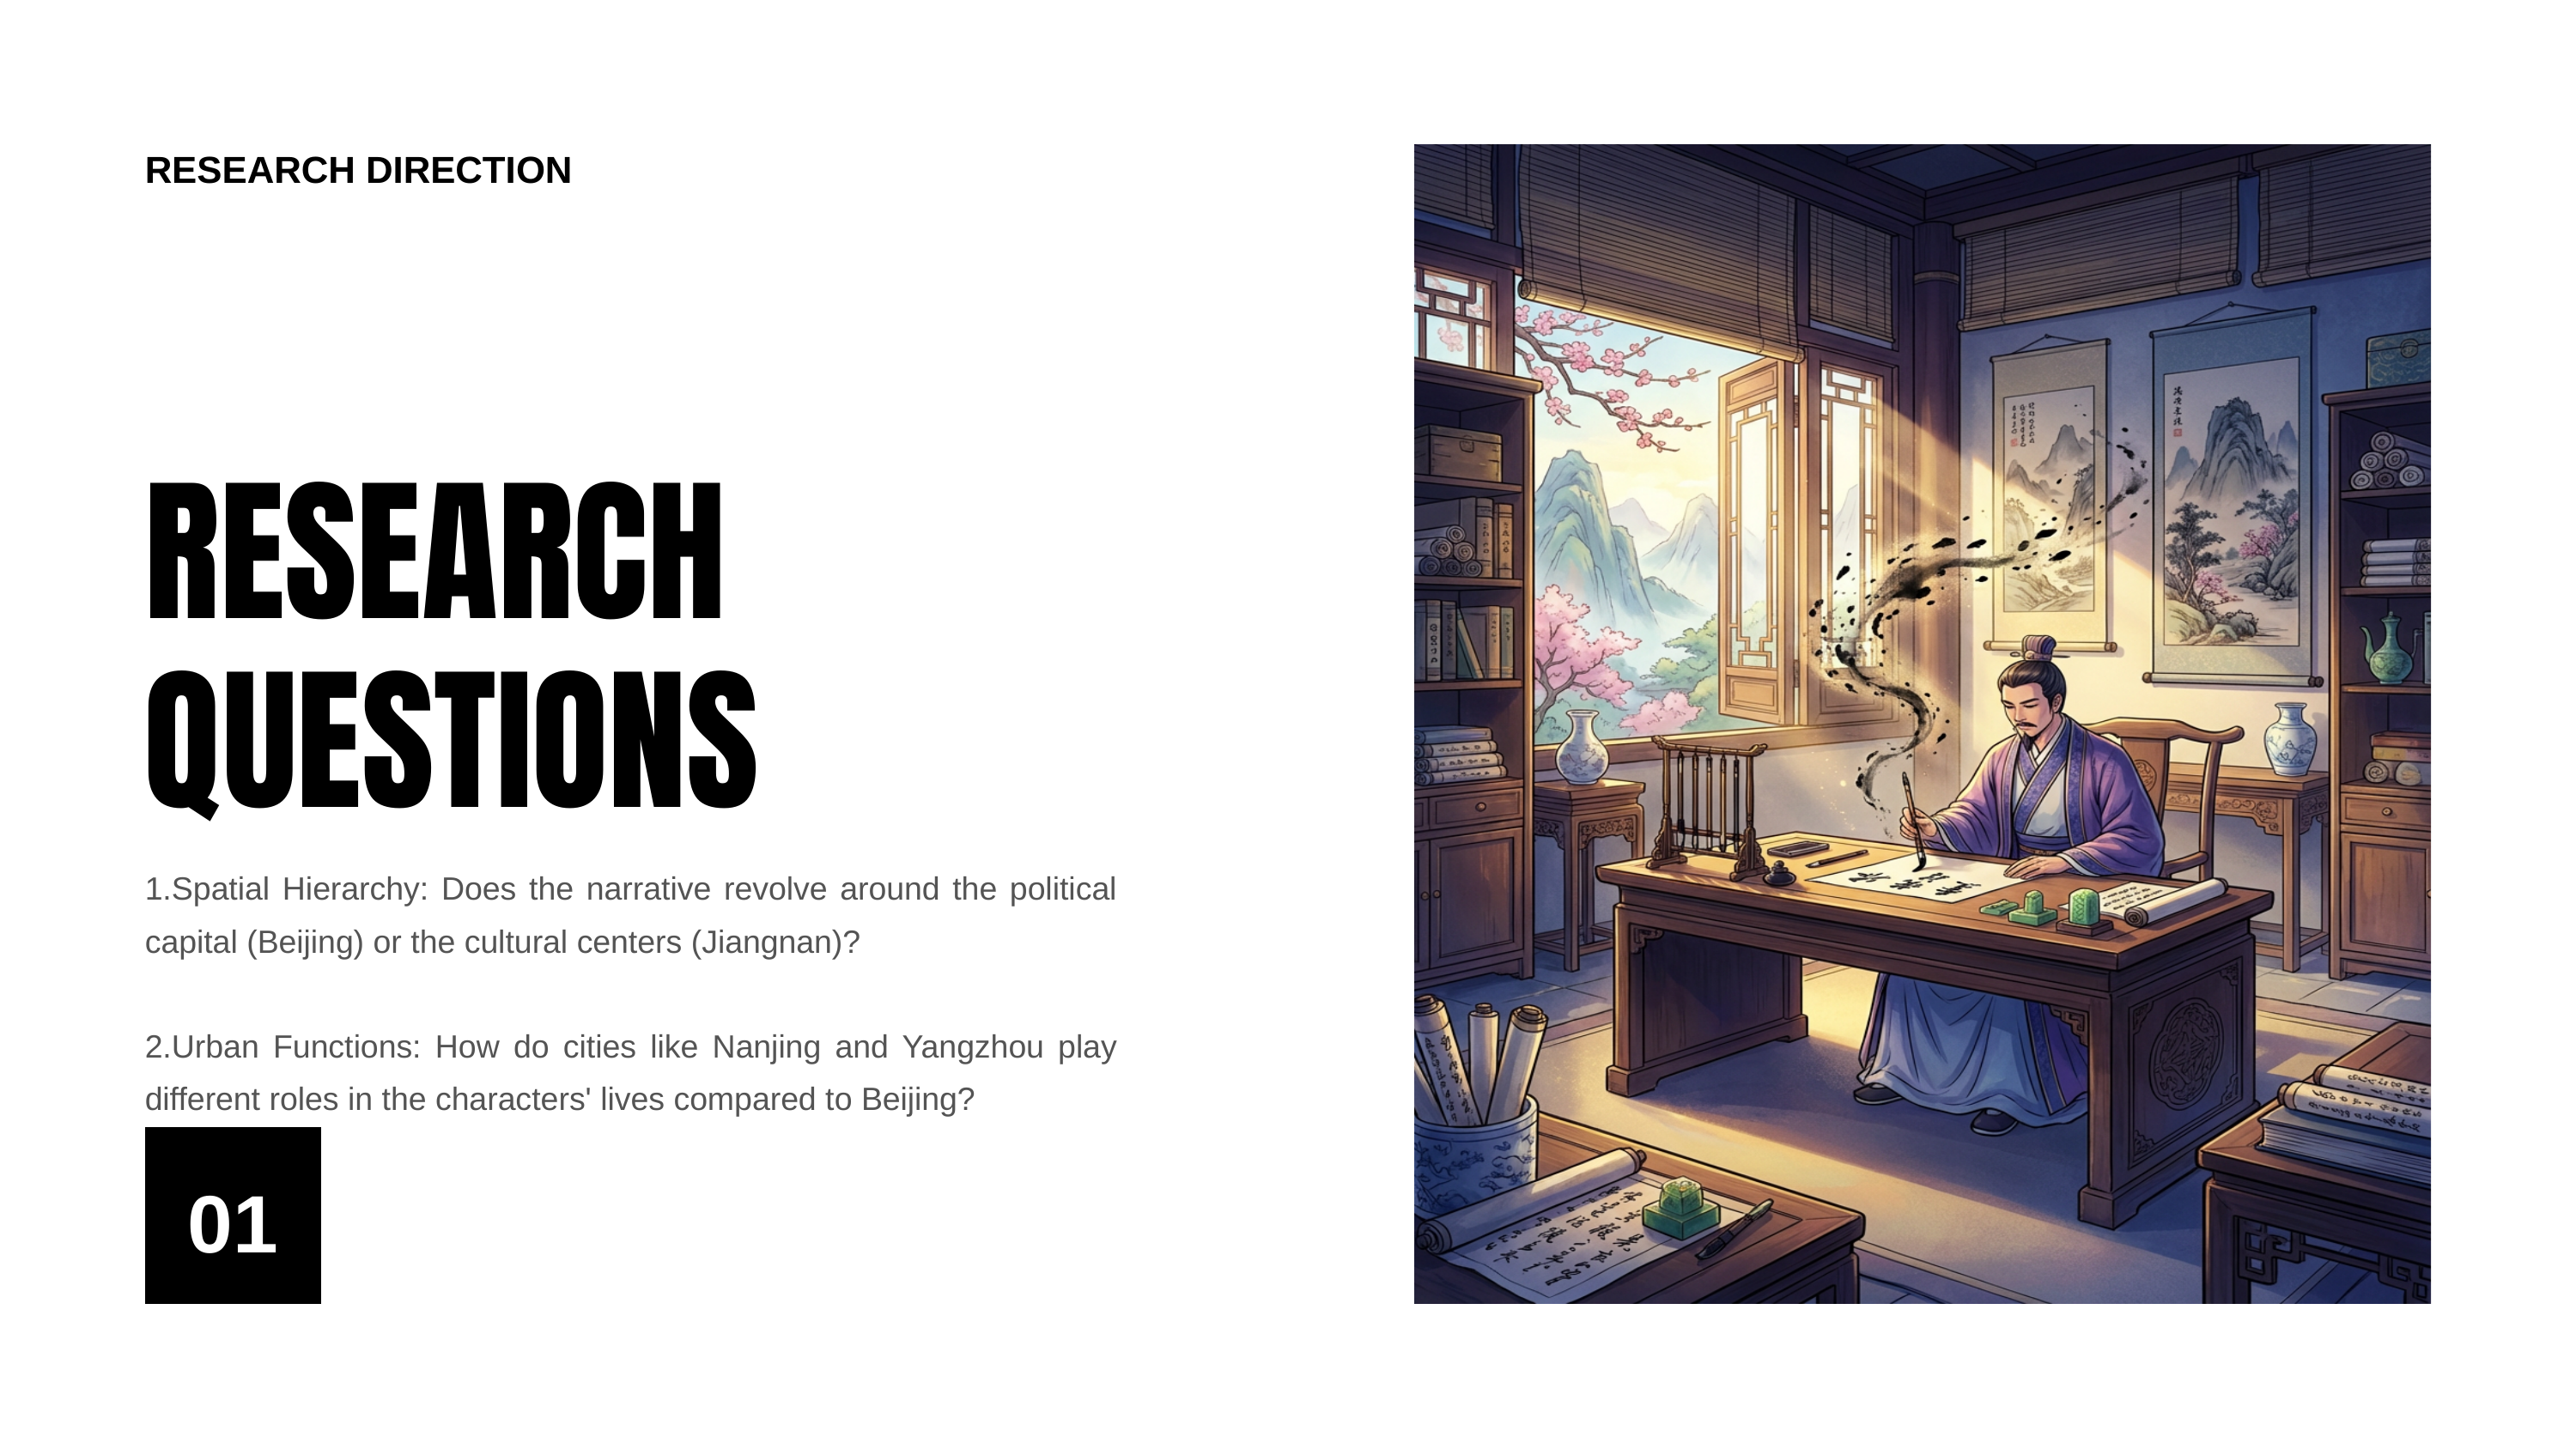

RESEARCH DIRECTION

RESEARCH QUESTIONS
1.Spatial Hierarchy: Does the narrative revolve around the political capital (Beijing) or the cultural centers (Jiangnan)?

2.Urban Functions: How do cities like Nanjing and Yangzhou play different roles in the characters' lives compared to Beijing?

01